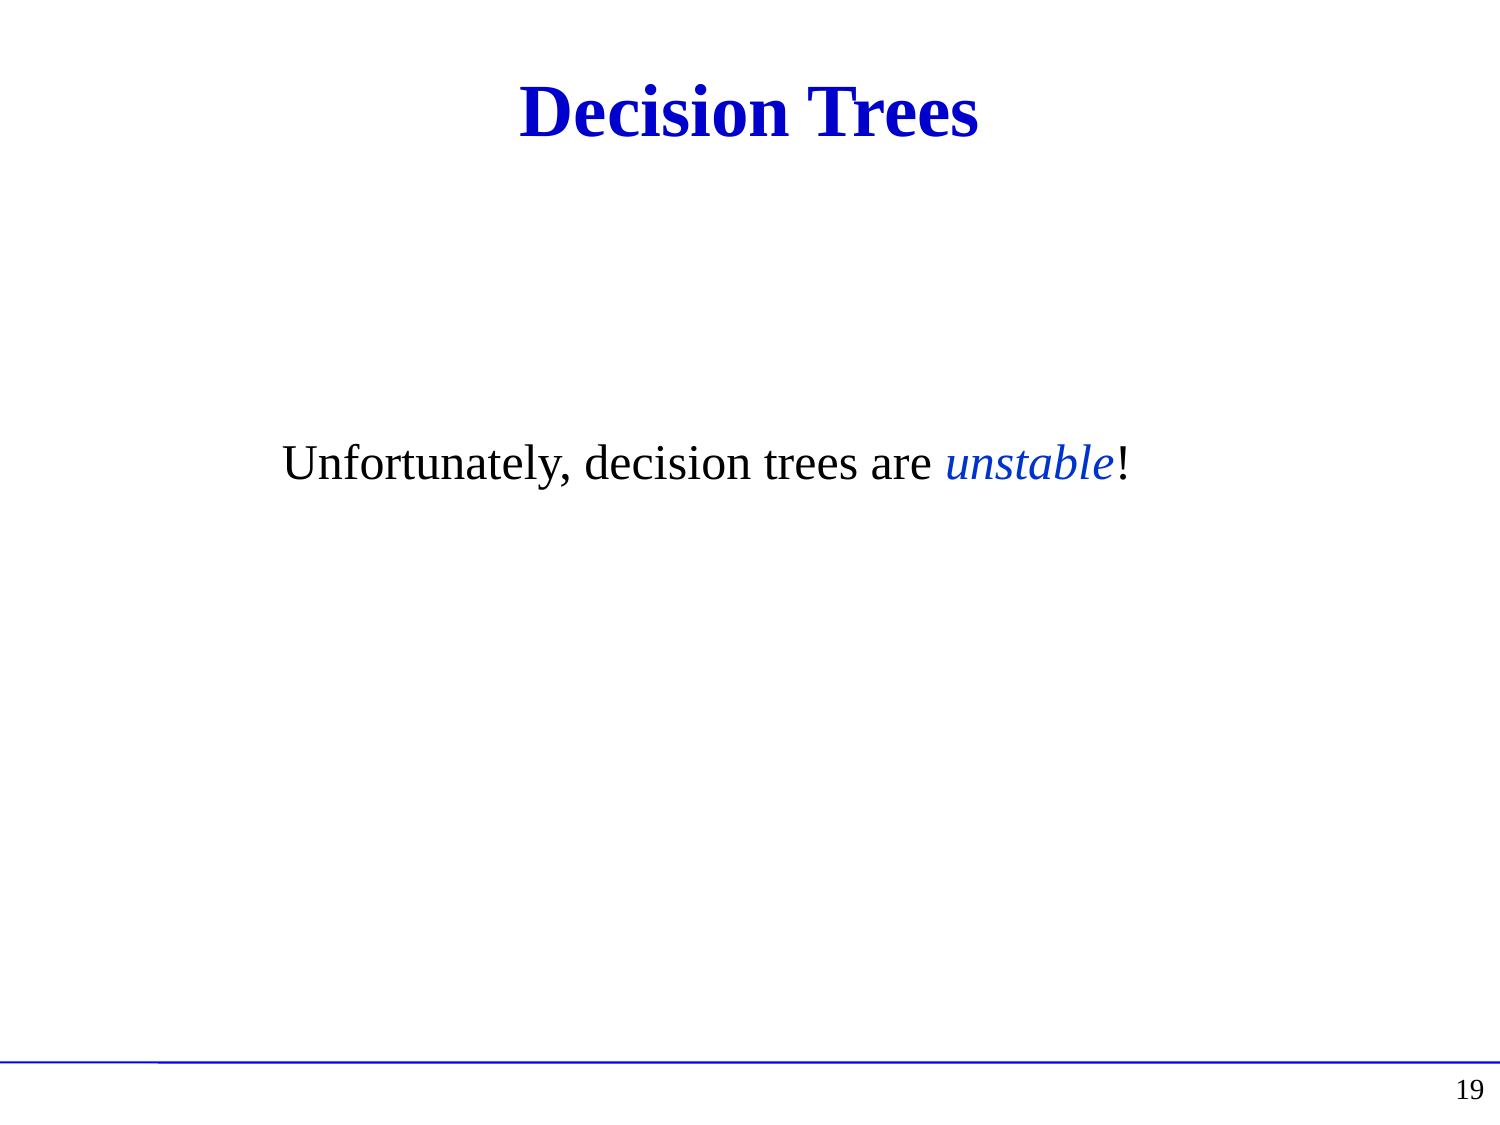

# Decision Trees

   	Unfortunately, decision trees are unstable!
19